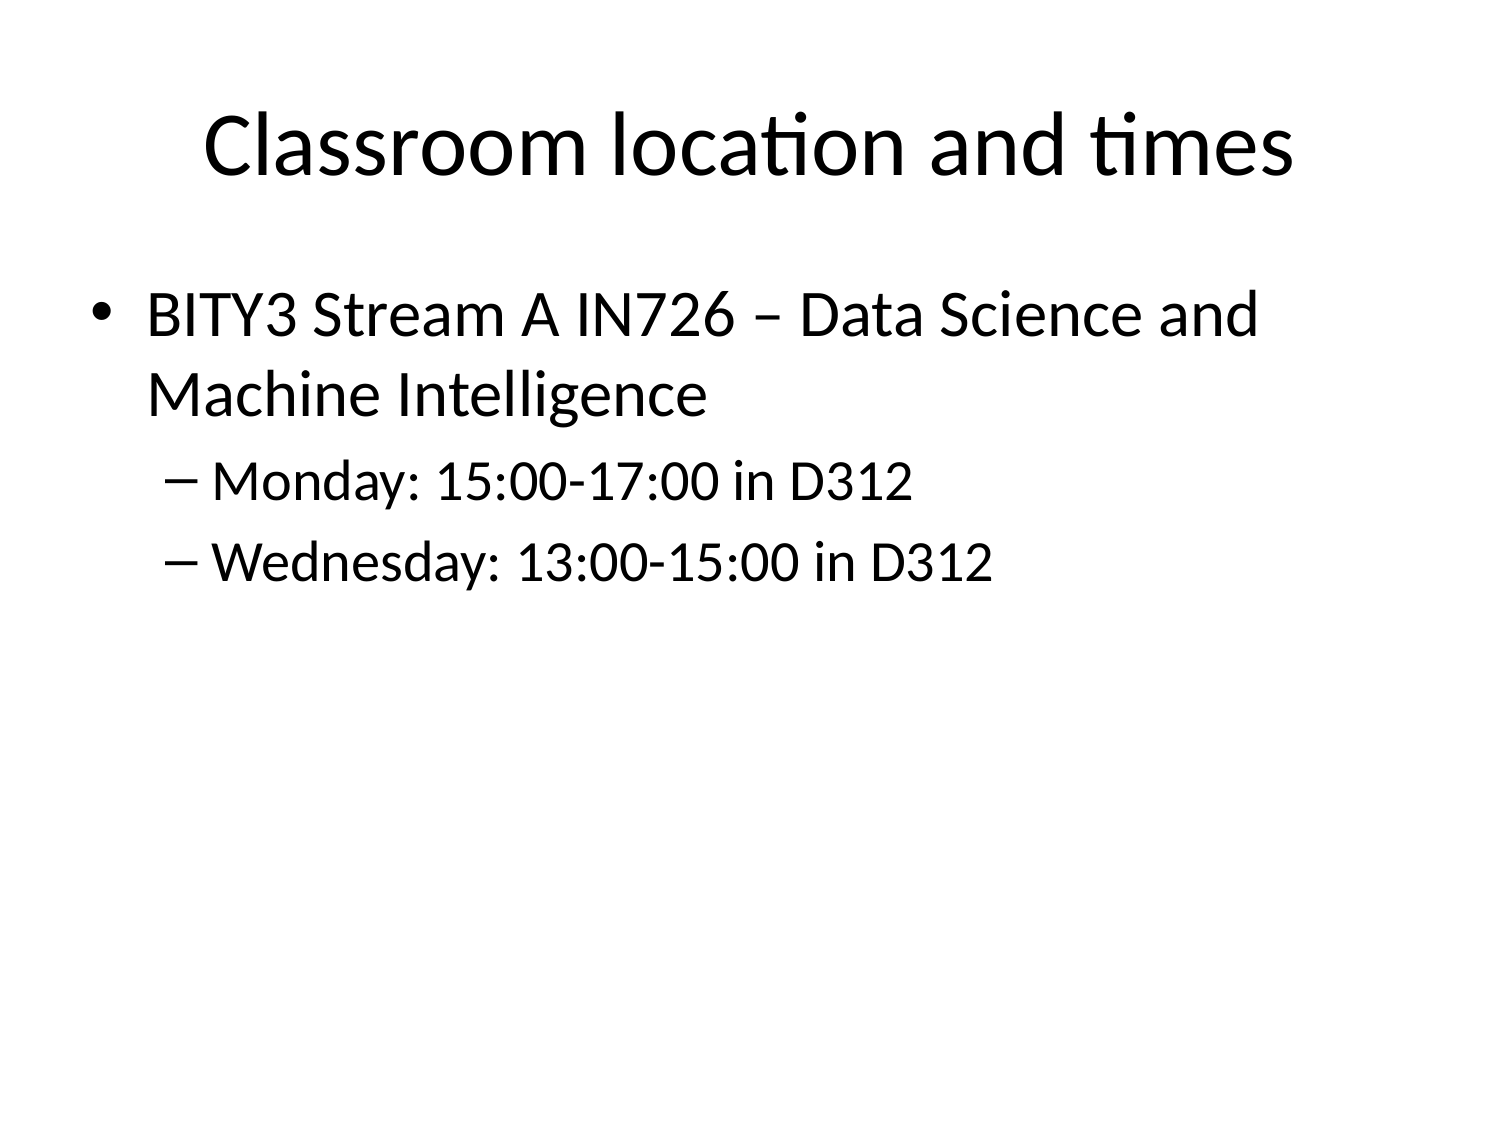

# Classroom location and times
BITY3 Stream A IN726 – Data Science and Machine Intelligence
Monday: 15:00-17:00 in D312
Wednesday: 13:00-15:00 in D312